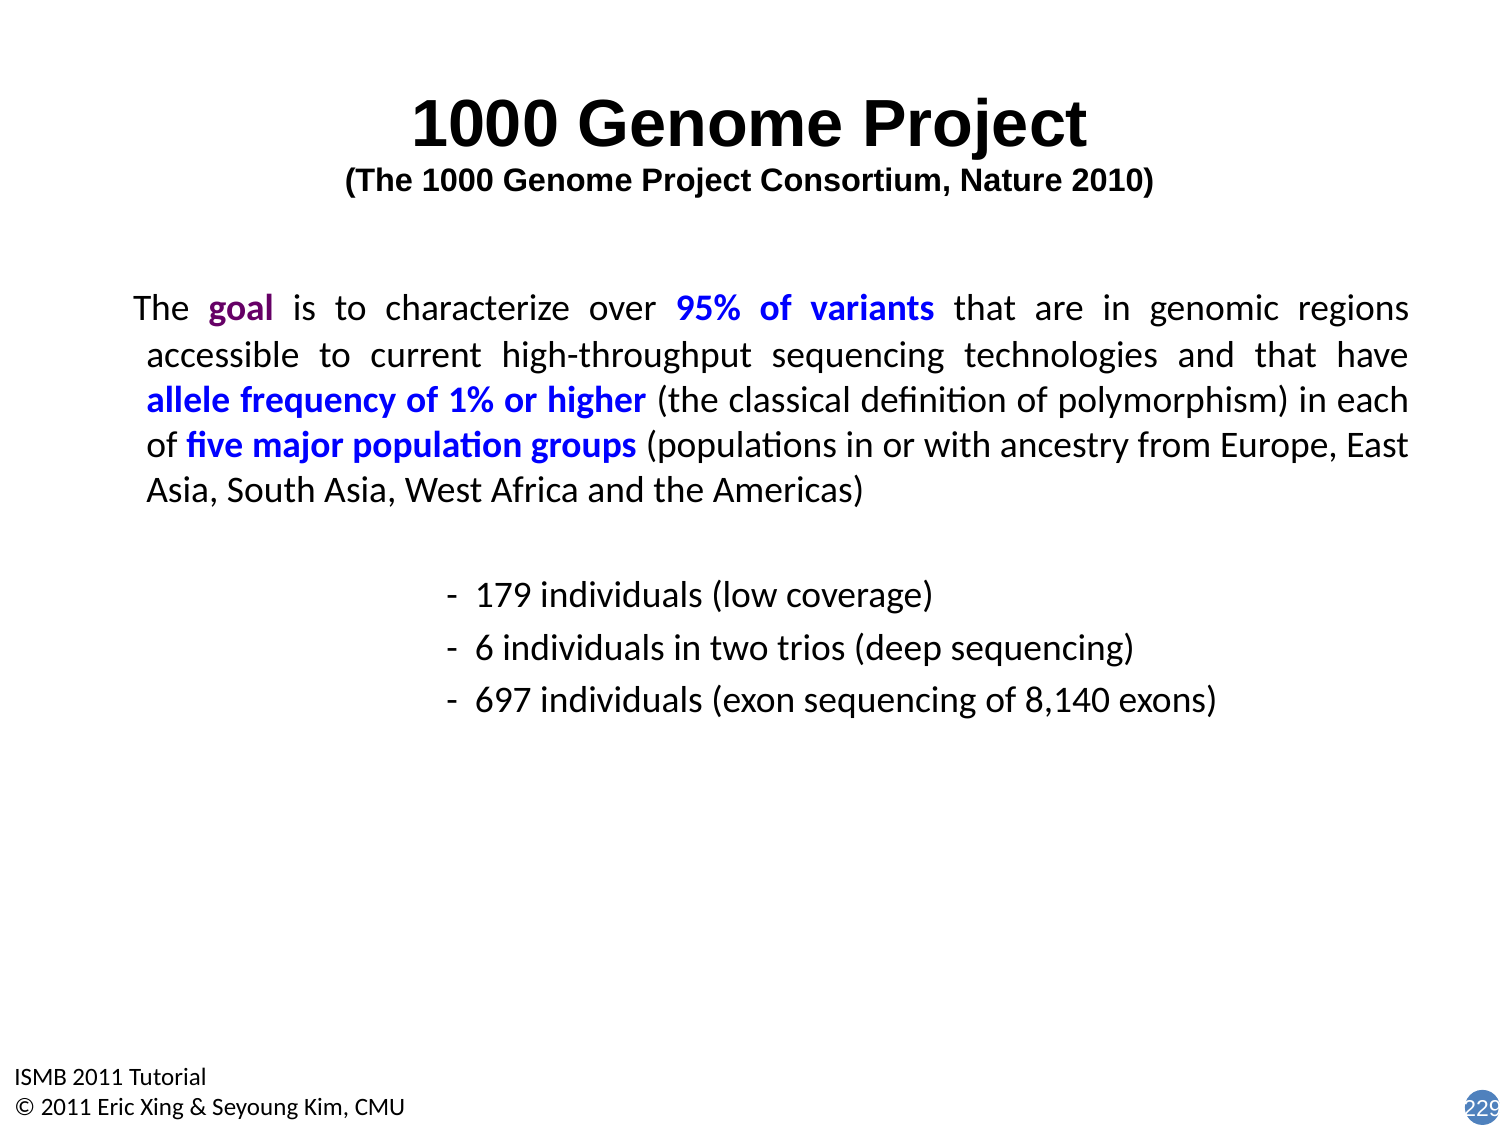

# 1000 Genome Project (The 1000 Genome Project Consortium, Nature 2010)
  The goal is to characterize over 95% of variants that are in genomic regions accessible to current high-throughput sequencing technologies and that have allele frequency of 1% or higher (the classical definition of polymorphism) in each of five major population groups (populations in or with ancestry from Europe, East Asia, South Asia, West Africa and the Americas)

			-  179 individuals (low coverage)
			-  6 individuals in two trios (deep sequencing)
			-  697 individuals (exon sequencing of 8,140 exons)